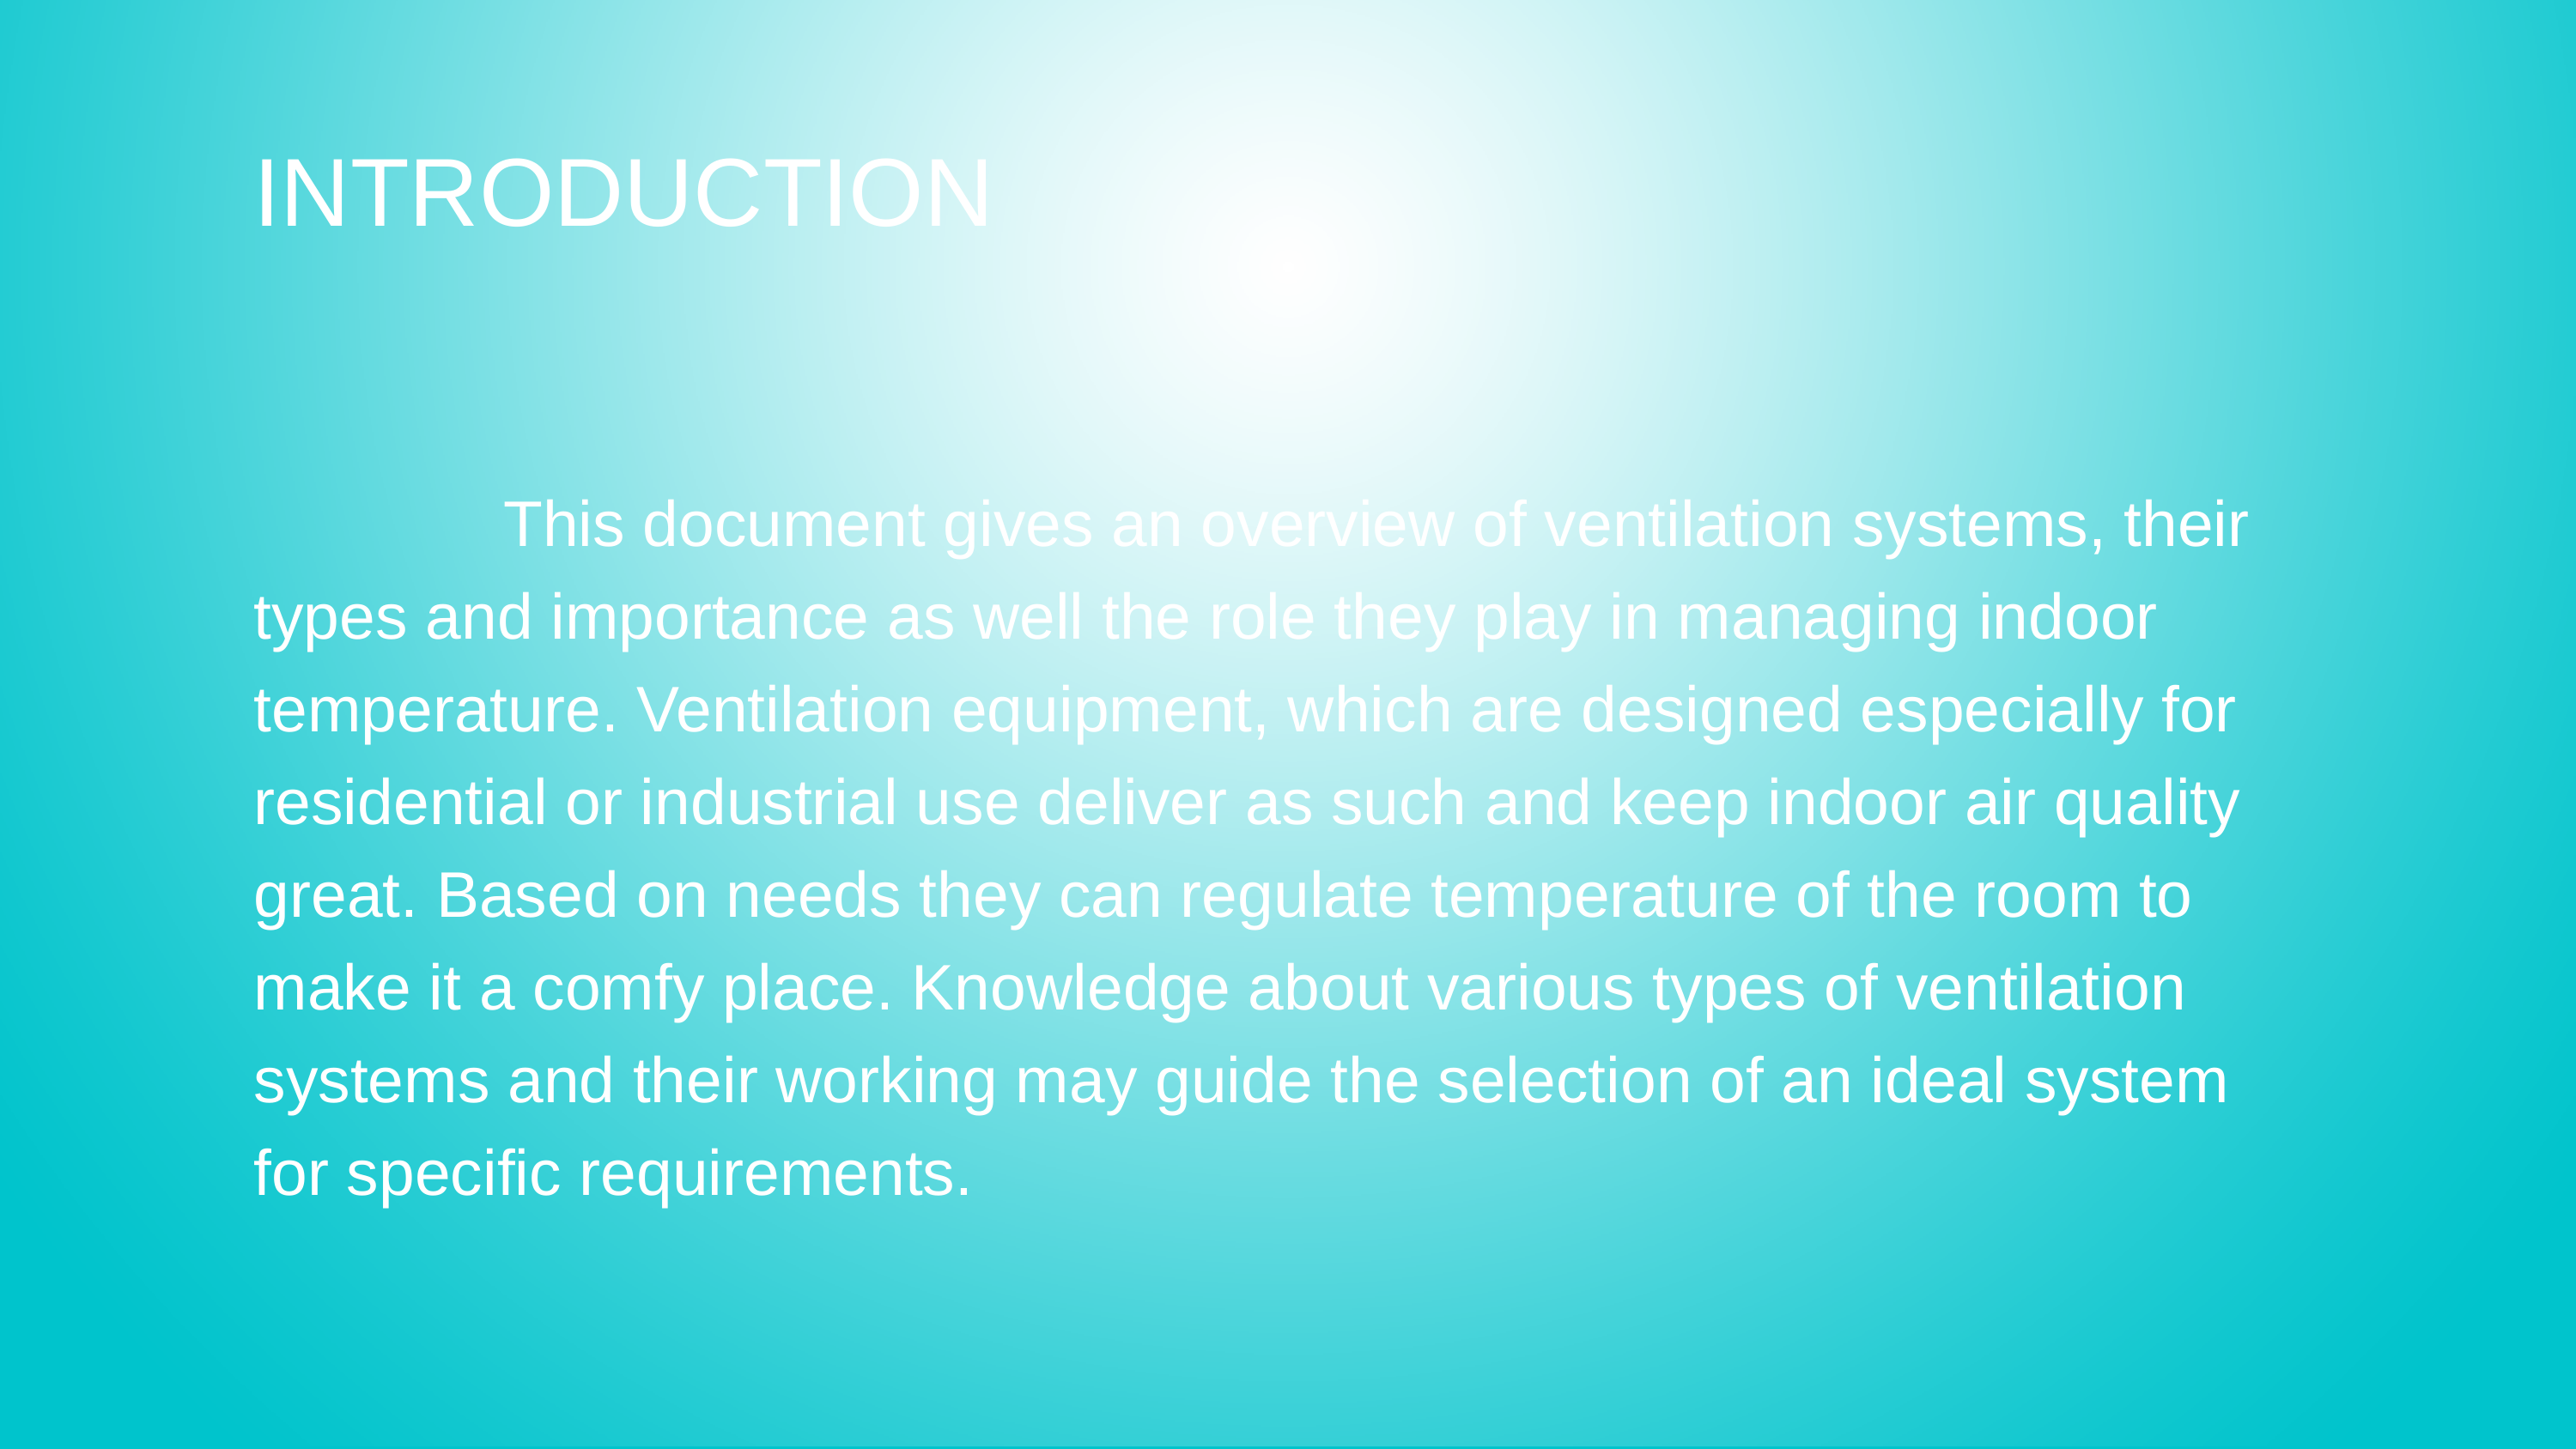

INTRODUCTION
              This document gives an overview of ventilation systems, their types and importance as well the role they play in managing indoor temperature. Ventilation equipment, which are designed especially for residential or industrial use deliver as such and keep indoor air quality great. Based on needs they can regulate temperature of the room to make it a comfy place. Knowledge about various types of ventilation systems and their working may guide the selection of an ideal system for specific requirements.